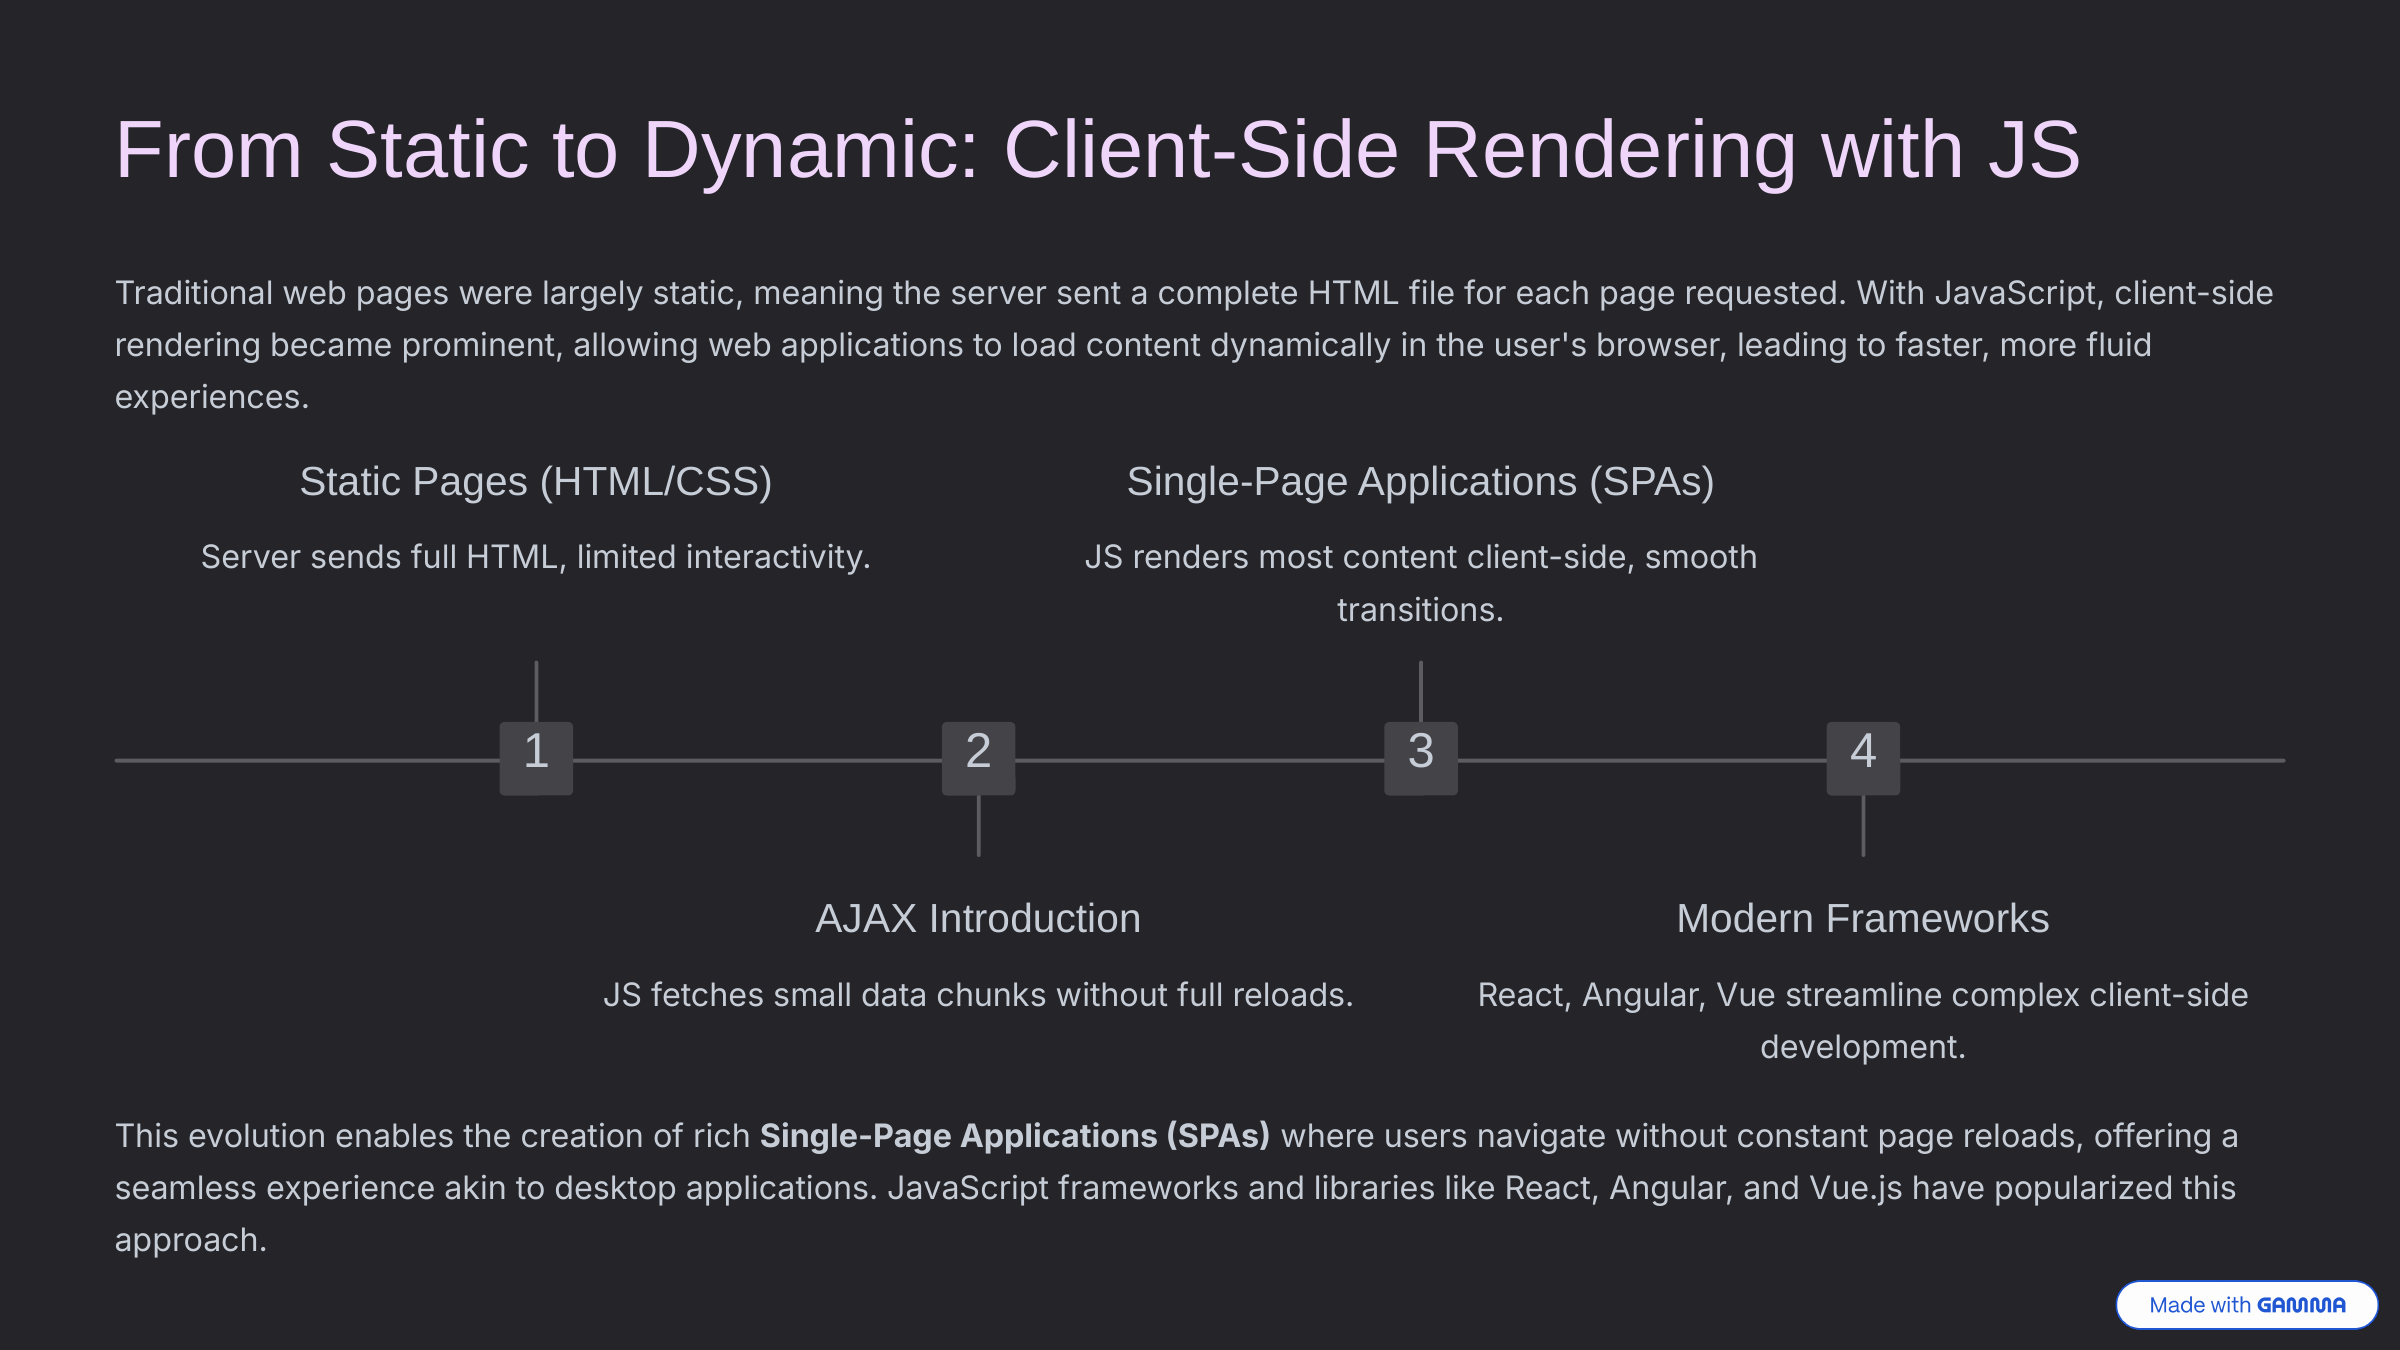

From Static to Dynamic: Client-Side Rendering with JS
Traditional web pages were largely static, meaning the server sent a complete HTML file for each page requested. With JavaScript, client-side rendering became prominent, allowing web applications to load content dynamically in the user's browser, leading to faster, more fluid experiences.
Static Pages (HTML/CSS)
Single-Page Applications (SPAs)
Server sends full HTML, limited interactivity.
JS renders most content client-side, smooth transitions.

1
2
3
4

AJAX Introduction
Modern Frameworks
JS fetches small data chunks without full reloads.
React, Angular, Vue streamline complex client-side development.
This evolution enables the creation of rich Single-Page Applications (SPAs) where users navigate without constant page reloads, offering a seamless experience akin to desktop applications. JavaScript frameworks and libraries like React, Angular, and Vue.js have popularized this approach.